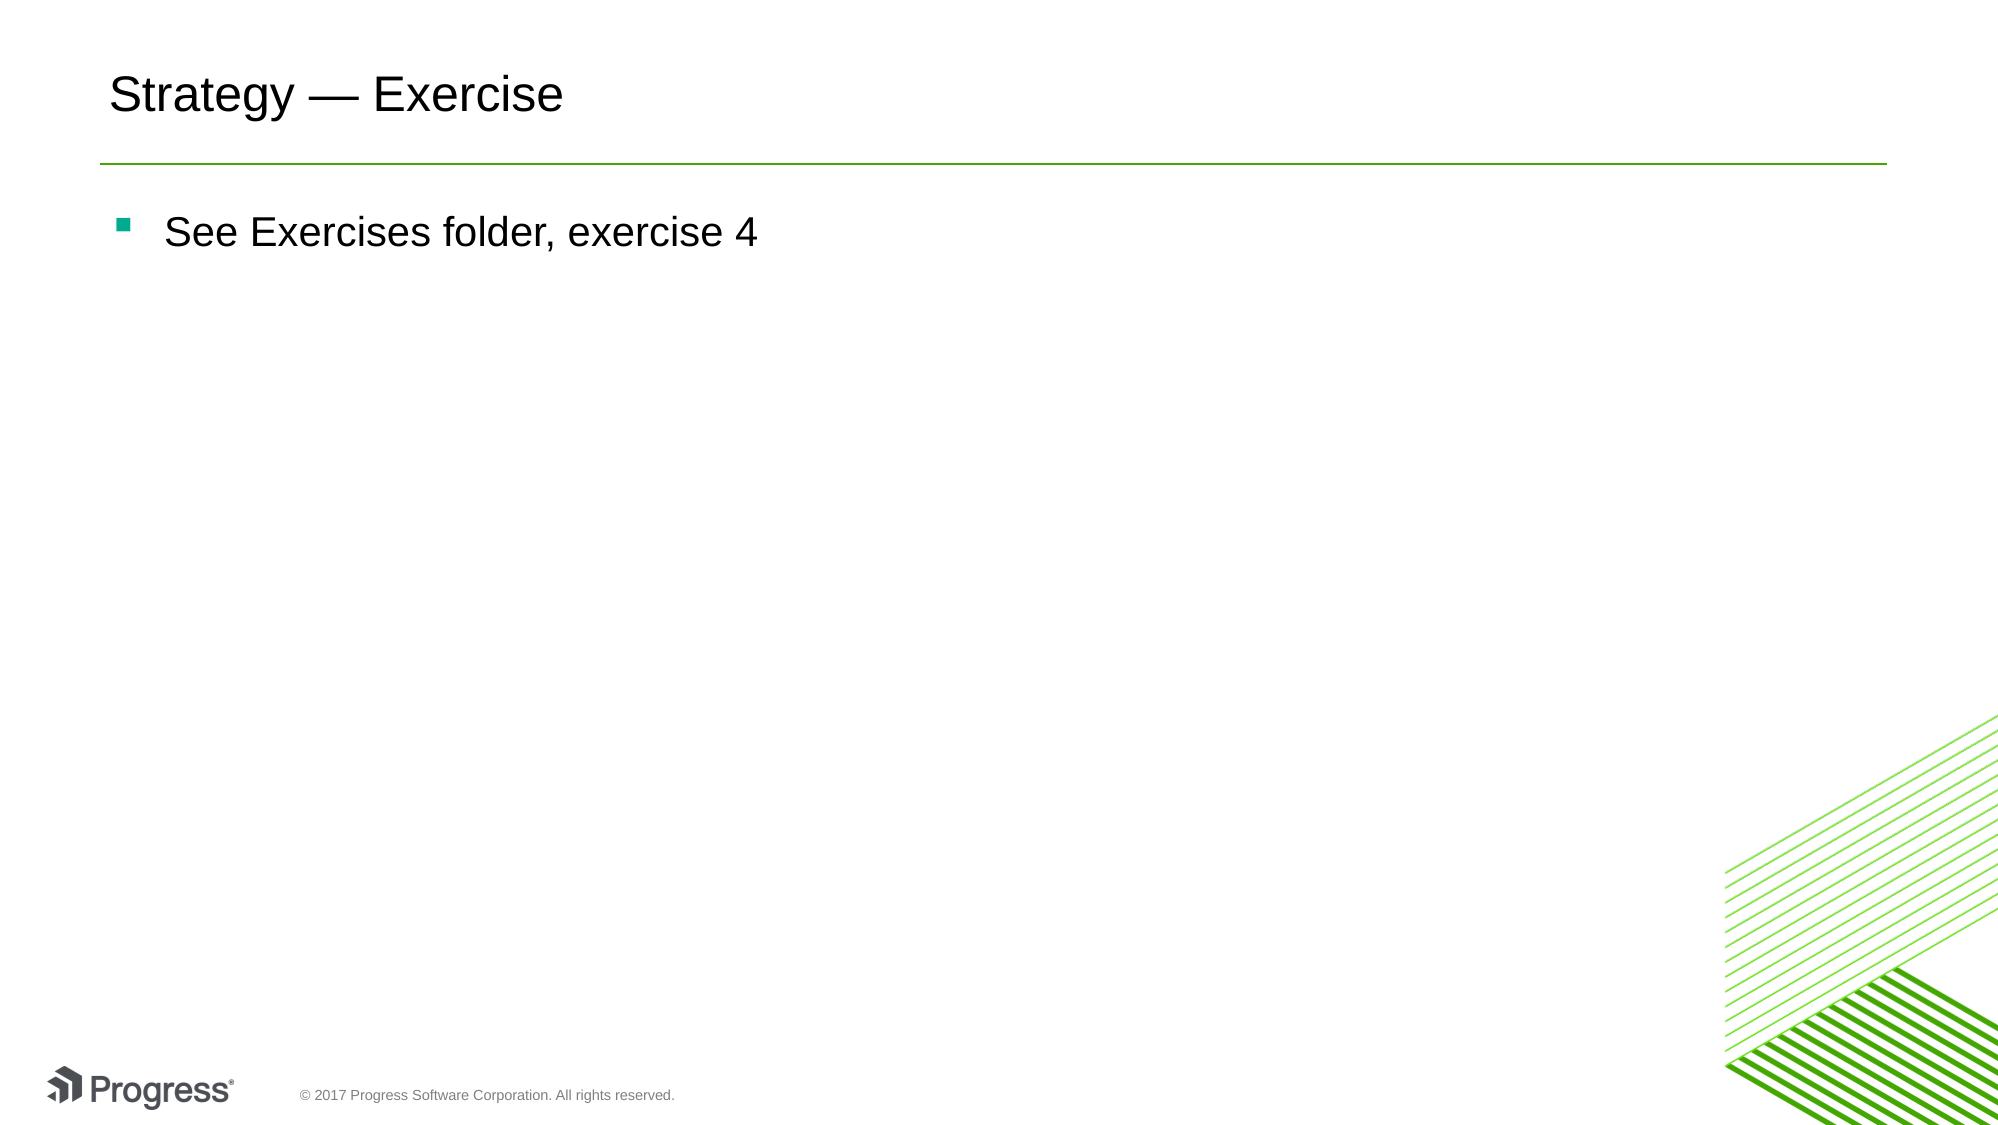

# Strategy — Exercise
See Exercises folder, exercise 4
60